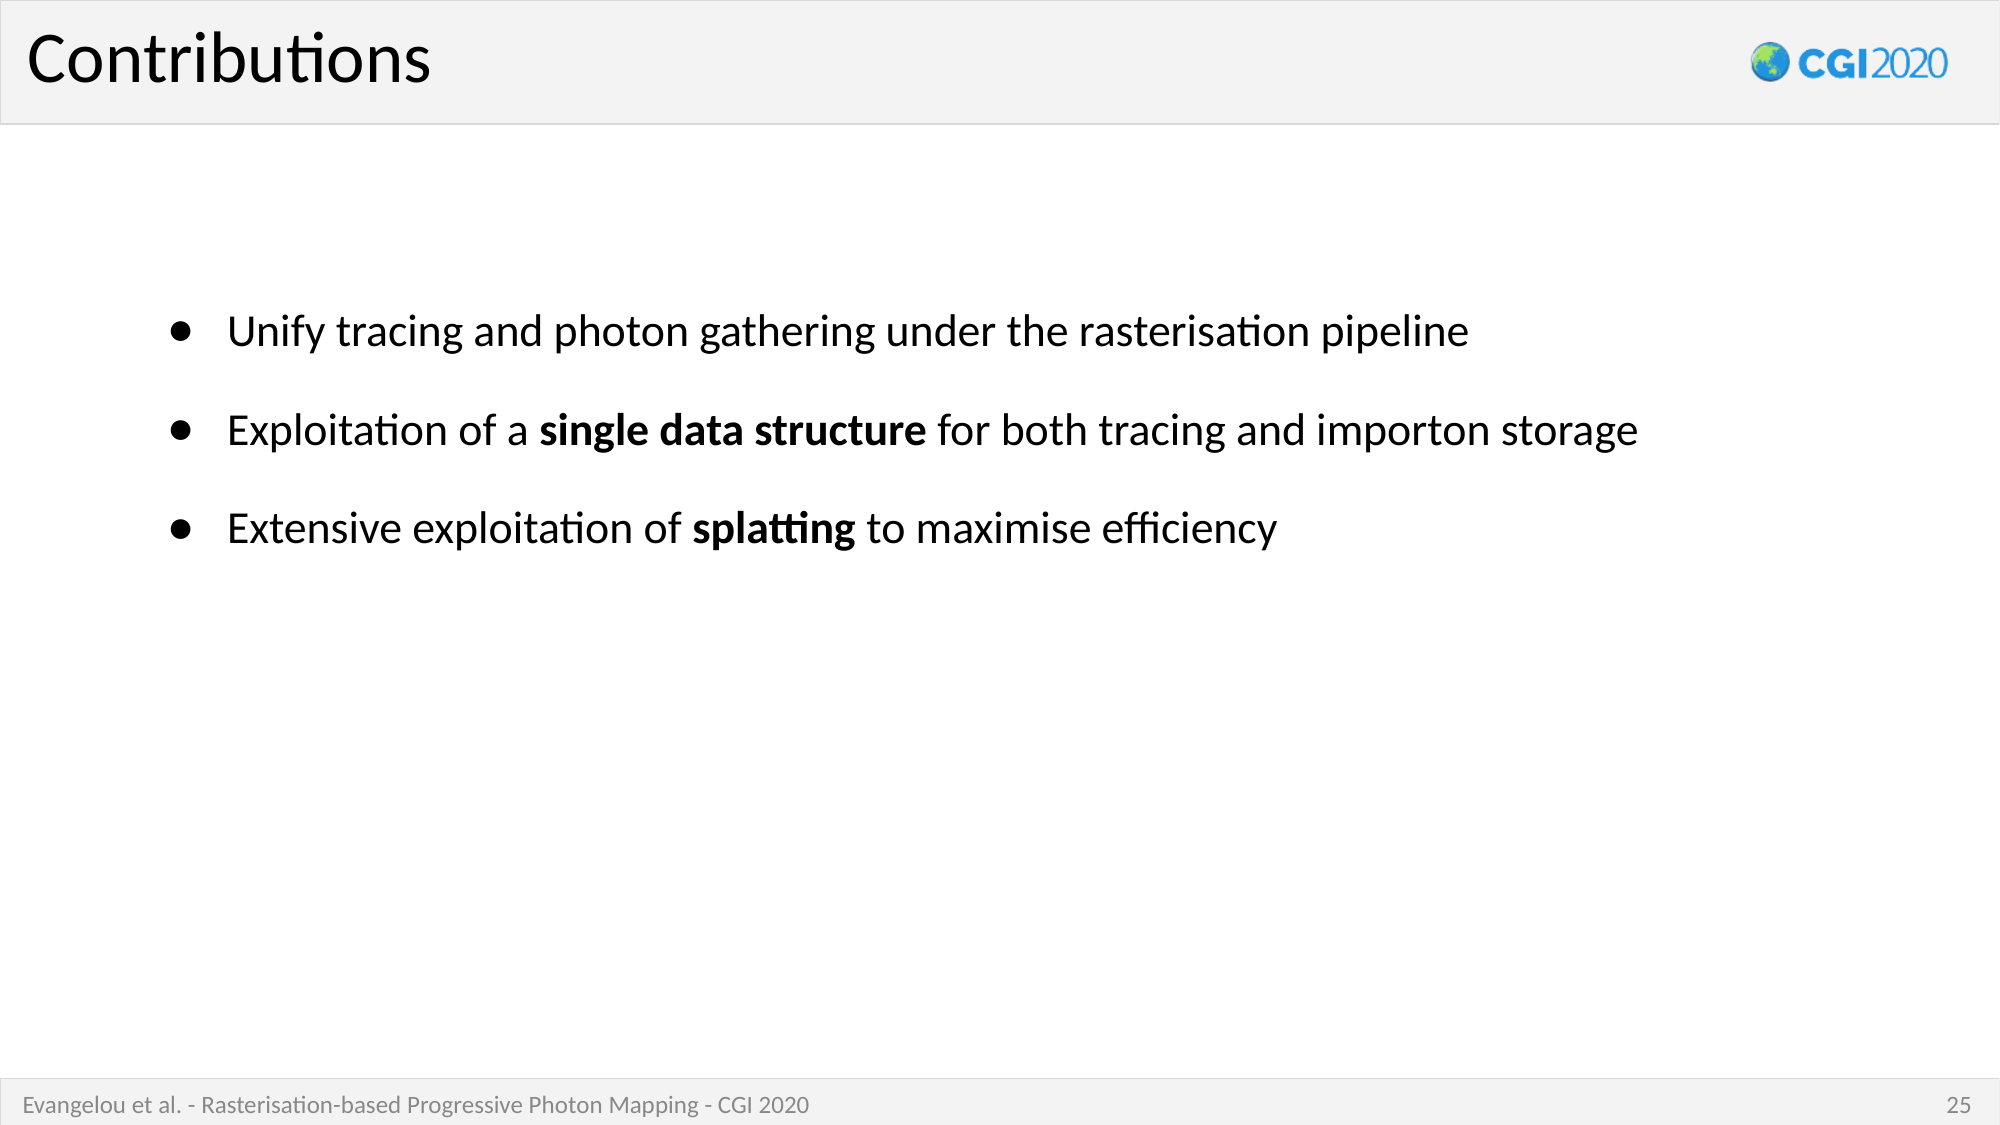

Contributions
Unify tracing and photon gathering under the rasterisation pipeline

Exploitation of a single data structure for both tracing and importon storage

Extensive exploitation of splatting to maximise efficiency
25